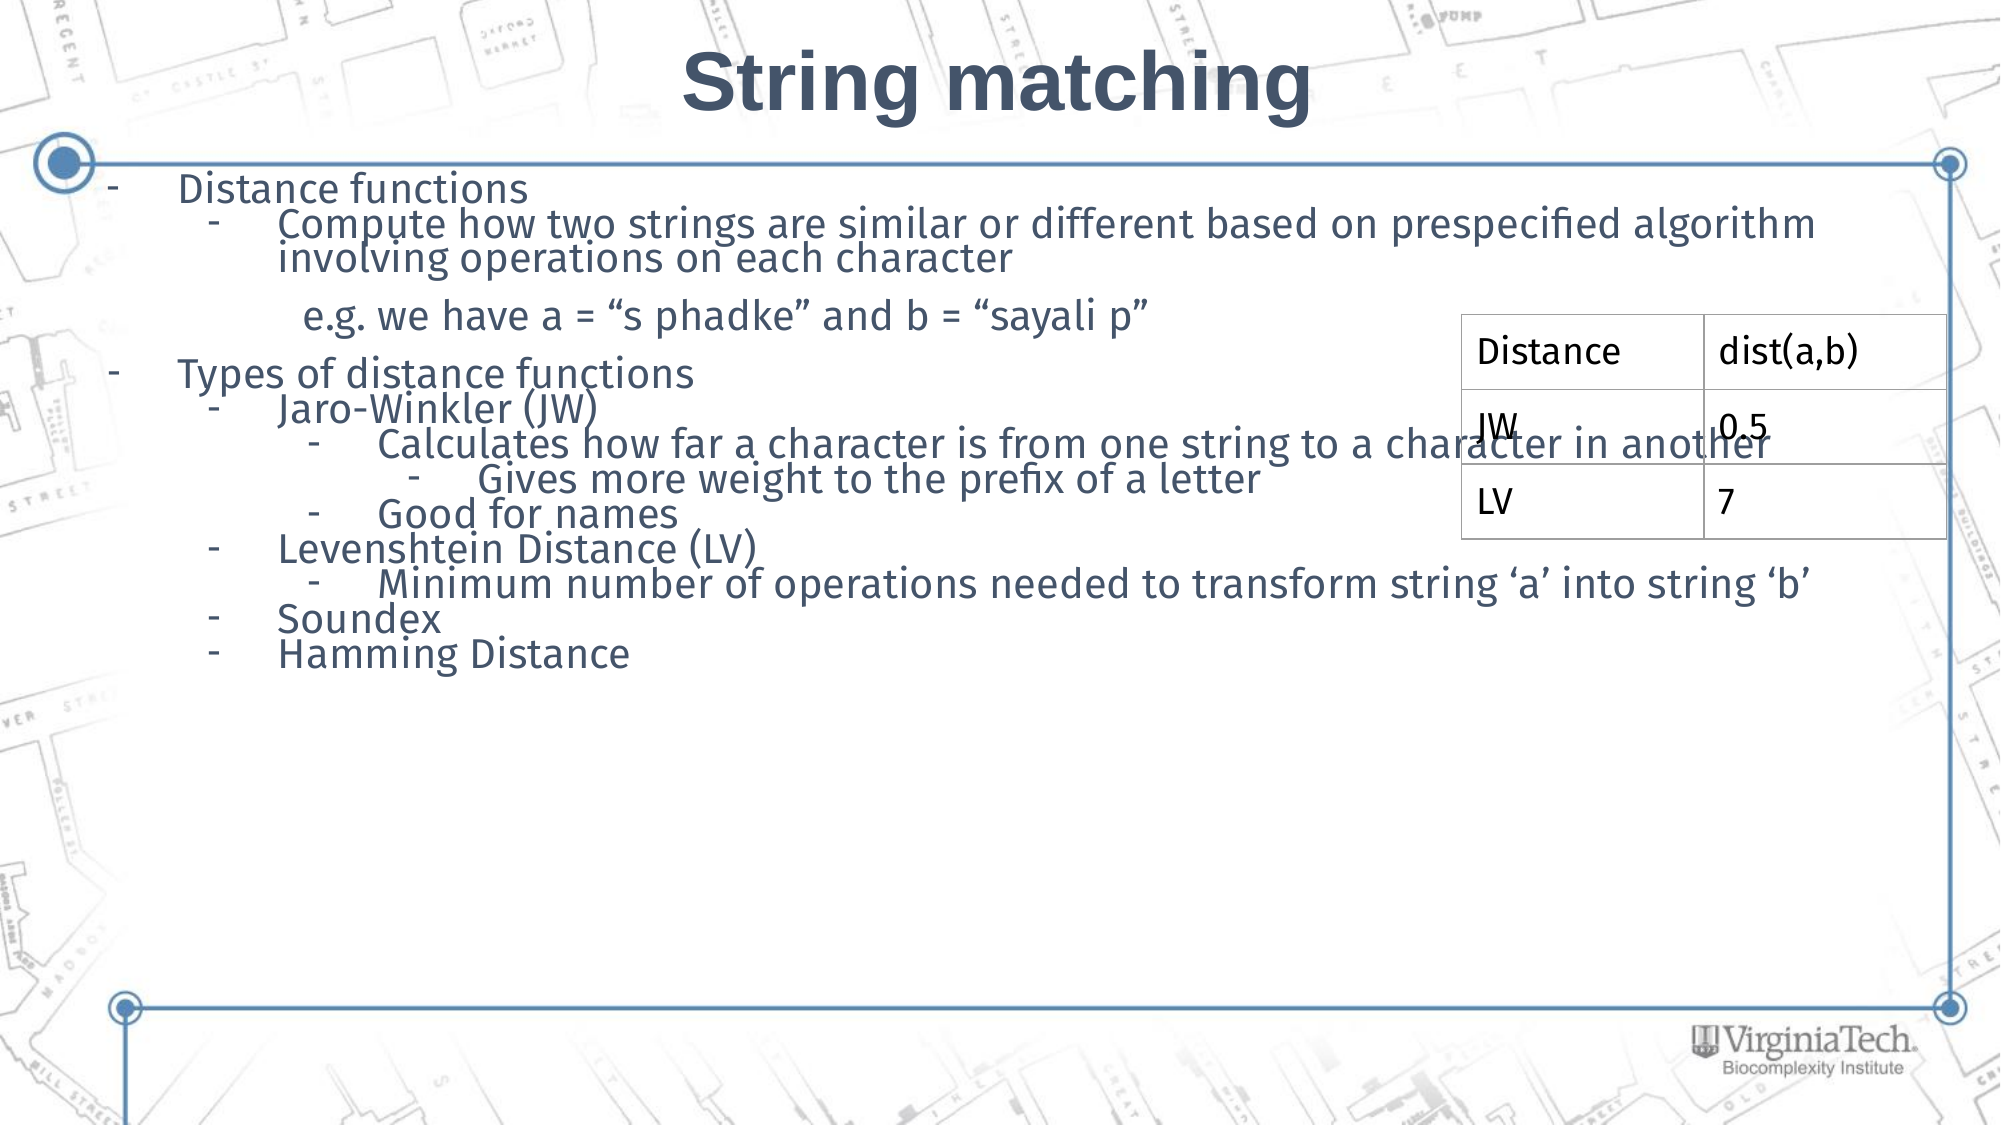

# String matching
Distance functions
Compute how two strings are similar or different based on prespecified algorithm involving operations on each character
e.g. we have a = “s phadke” and b = “sayali p”
Types of distance functions
Jaro-Winkler (JW)
Calculates how far a character is from one string to a character in another
Gives more weight to the prefix of a letter
Good for names
Levenshtein Distance (LV)
Minimum number of operations needed to transform string ‘a’ into string ‘b’
Soundex
Hamming Distance

| Distance | dist(a,b) |
| --- | --- |
| JW | 0.5 |
| LV | 7 |